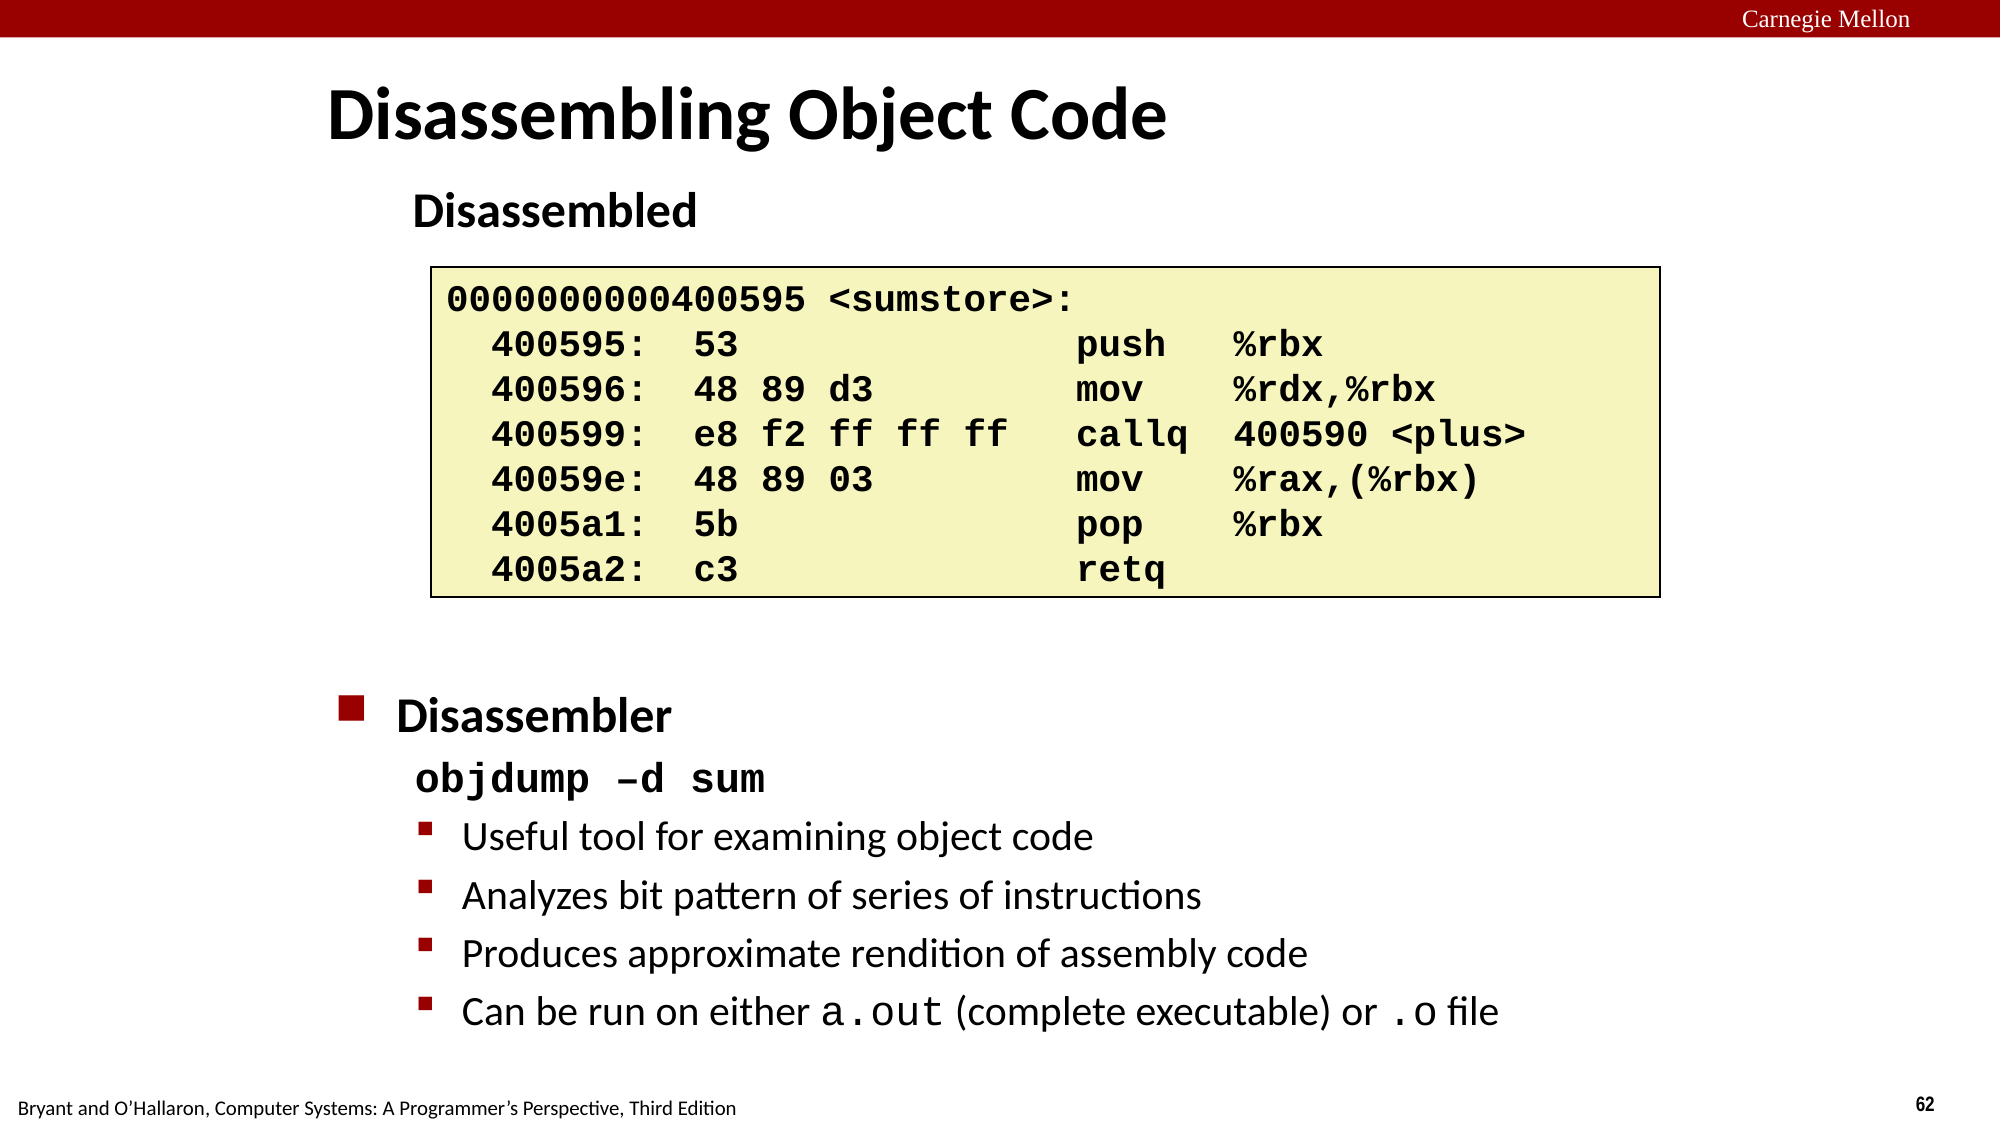

# Disassembling Object Code
Disassembled

0000000000400595 <sumstore>:
  400595:  53               push   %rbx
  400596:  48 89 d3         mov    %rdx,%rbx
  400599:  e8 f2 ff ff ff   callq  400590 <plus>
  40059e:  48 89 03         mov    %rax,(%rbx)
  4005a1:  5b               pop    %rbx
  4005a2:  c3               retq
Disassembler
objdump –d sum
Useful tool for examining object code
Analyzes bit pattern of series of instructions
Produces approximate rendition of assembly code
Can be run on either a.out (complete executable) or .o file